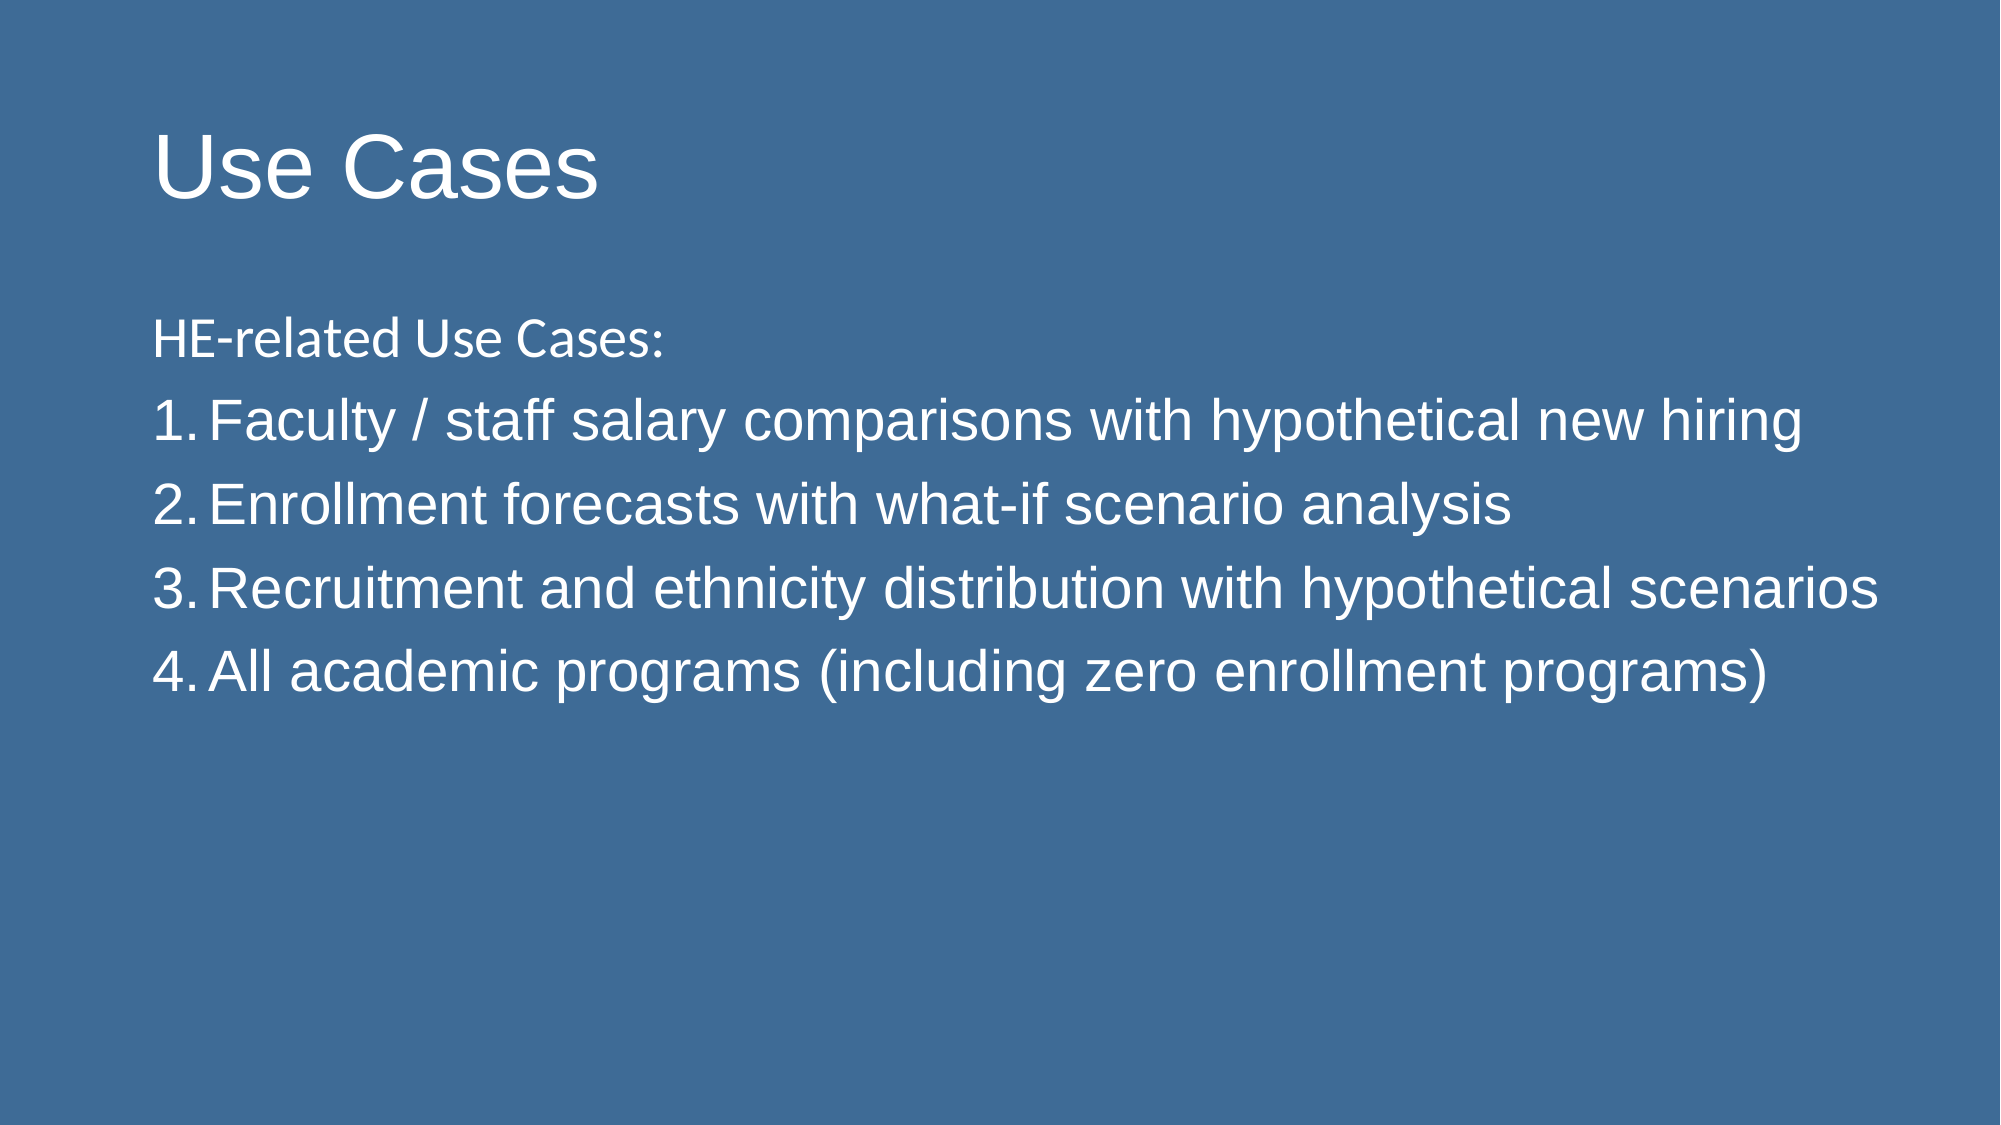

# Use Cases
HE-related Use Cases:
Faculty / staff salary comparisons with hypothetical new hiring
Enrollment forecasts with what-if scenario analysis
Recruitment and ethnicity distribution with hypothetical scenarios
All academic programs (including zero enrollment programs)